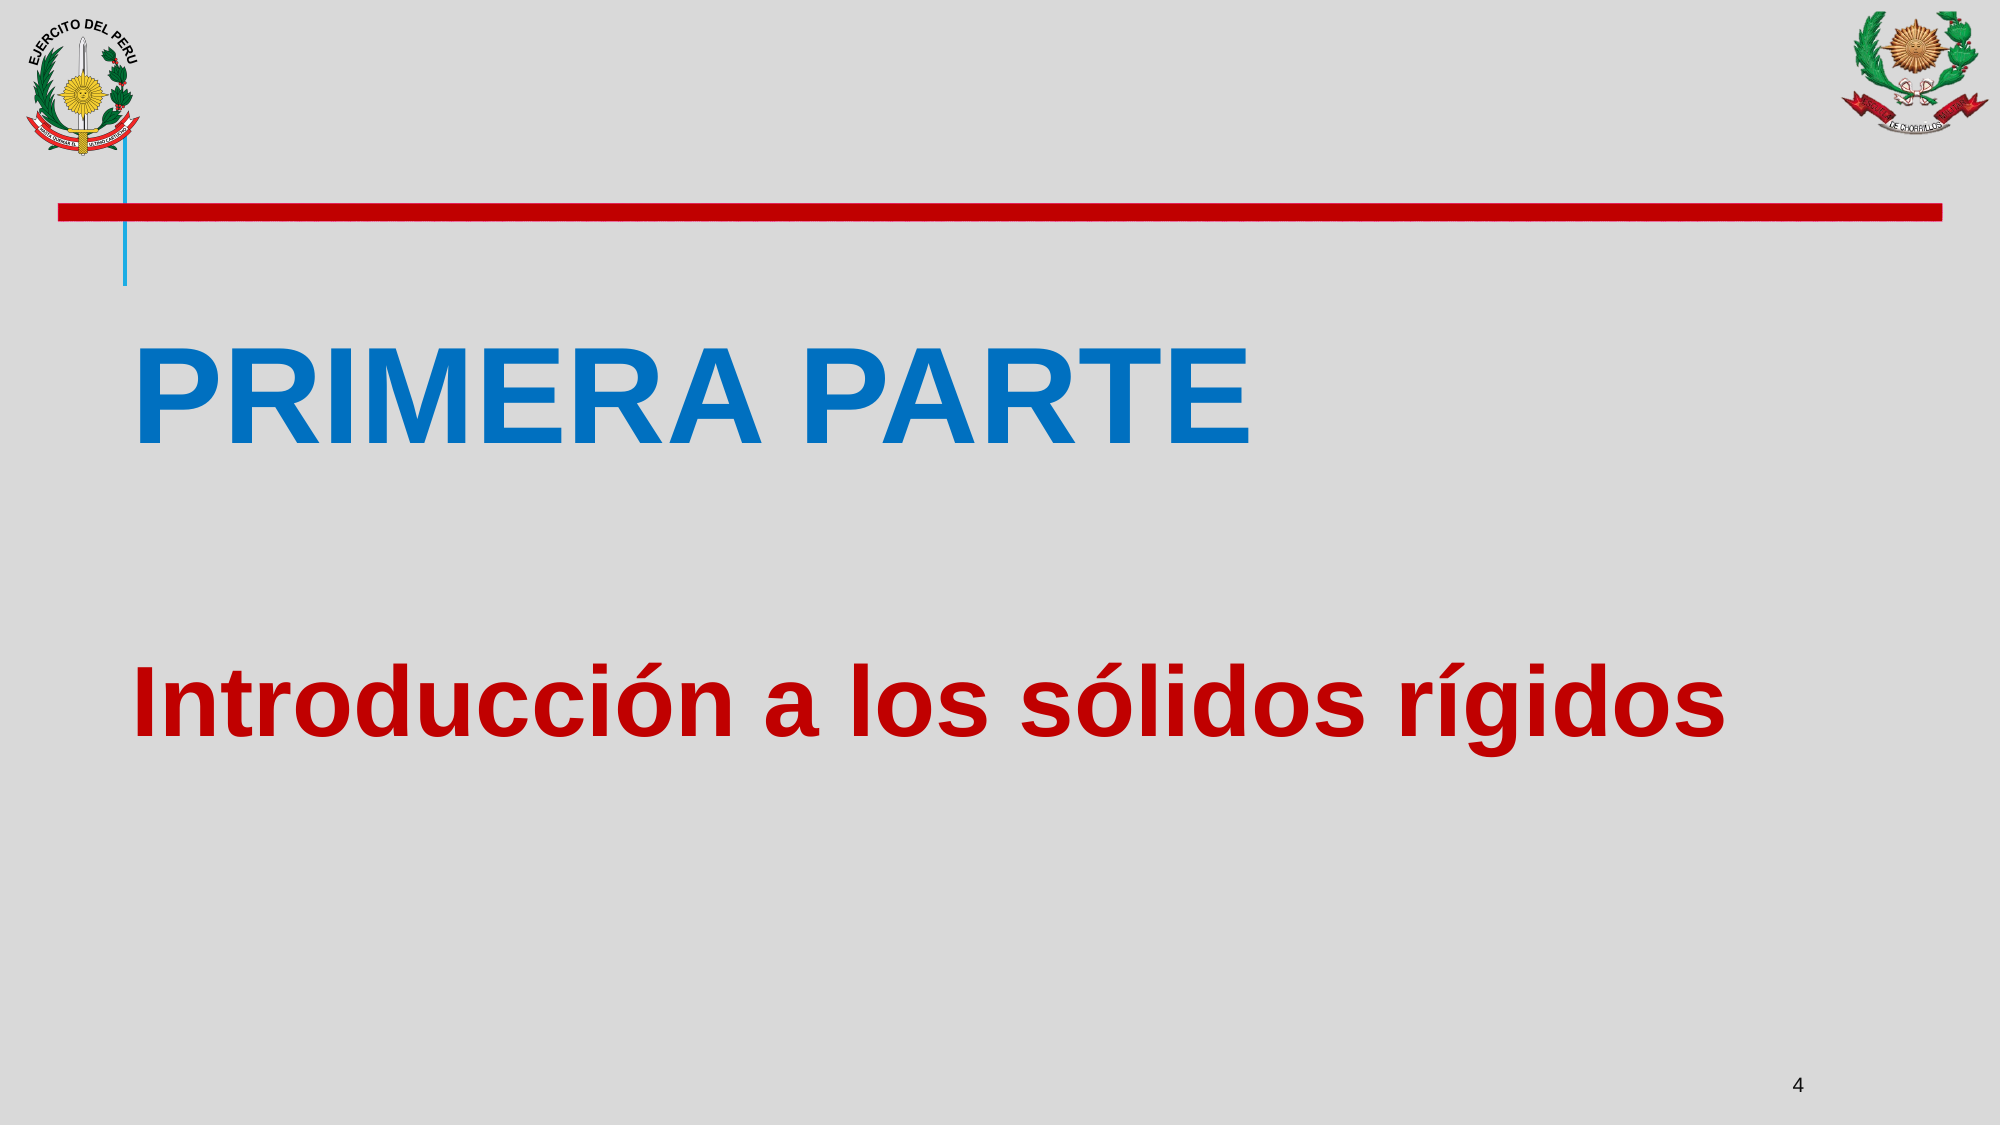

PRIMERA PARTE

Introducción a los sólidos rígidos
4